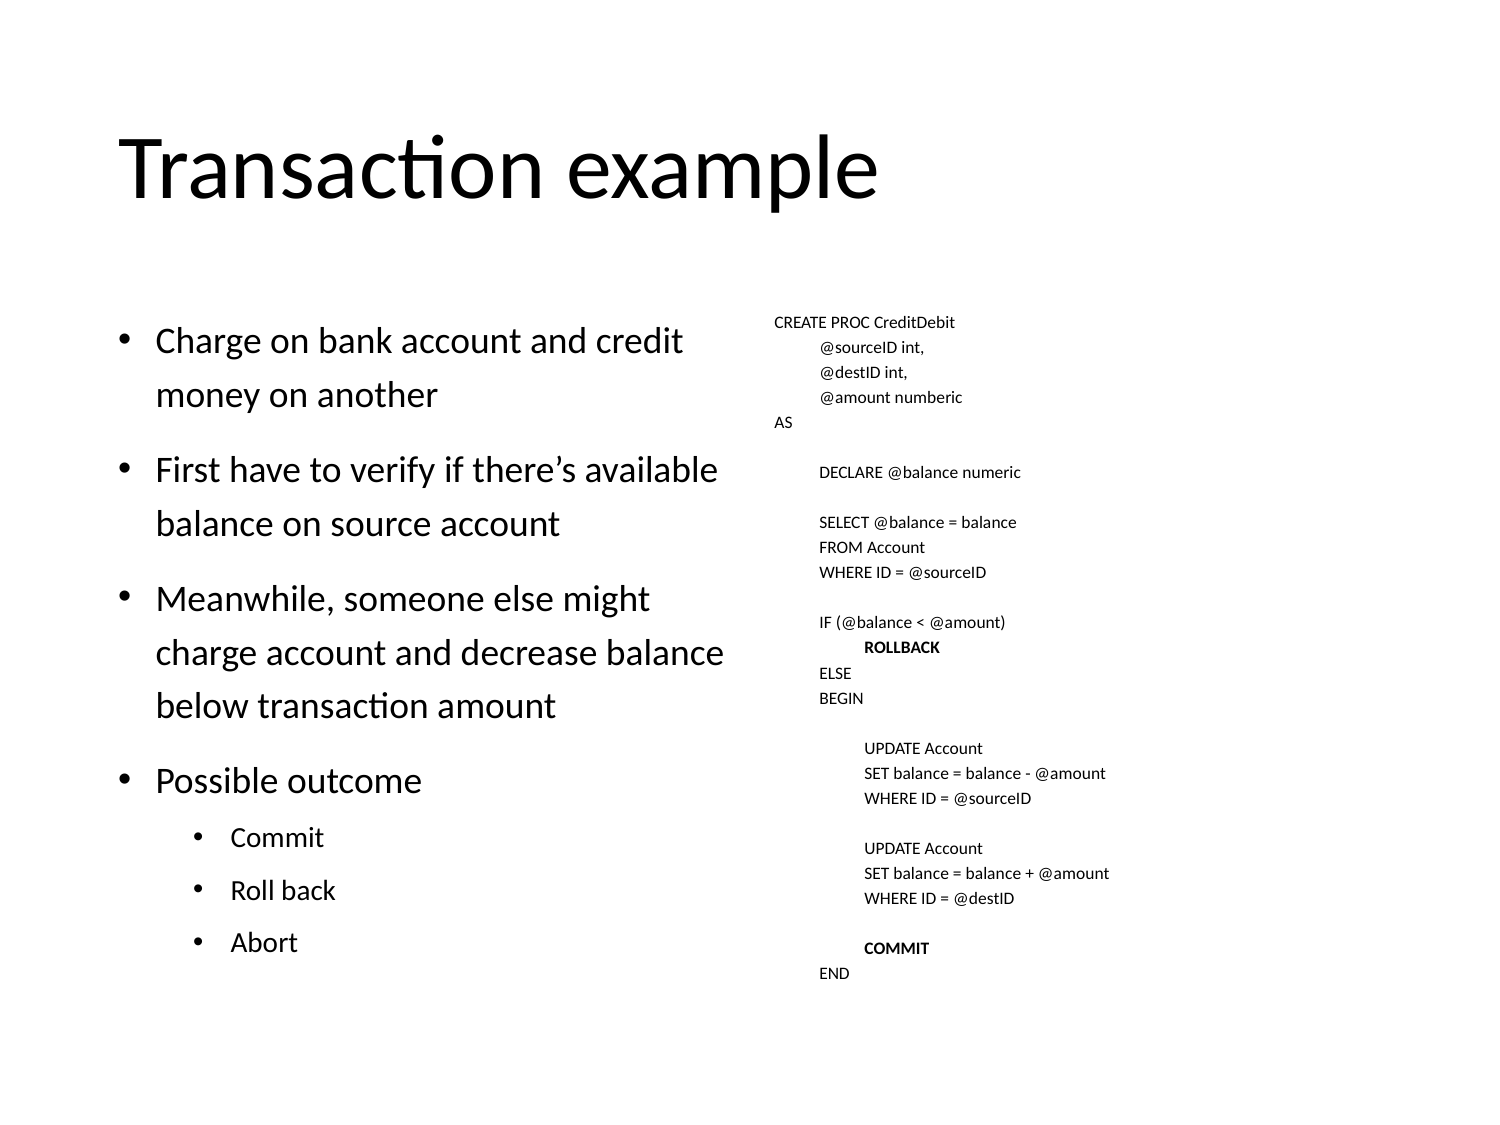

# Transaction example
Charge on bank account and credit money on another
First have to verify if there’s available balance on source account
Meanwhile, someone else might charge account and decrease balance below transaction amount
Possible outcome
Commit
Roll back
Abort
CREATE PROC CreditDebit
	@sourceID int,
	@destID int,
	@amount numberic
AS

	DECLARE @balance numeric

	SELECT @balance = balance
	FROM Account
	WHERE ID = @sourceID

	IF (@balance < @amount)
		ROLLBACK
	ELSE
	BEGIN

		UPDATE Account
		SET balance = balance - @amount
		WHERE ID = @sourceID

		UPDATE Account
		SET balance = balance + @amount
		WHERE ID = @destID

		COMMIT
	END